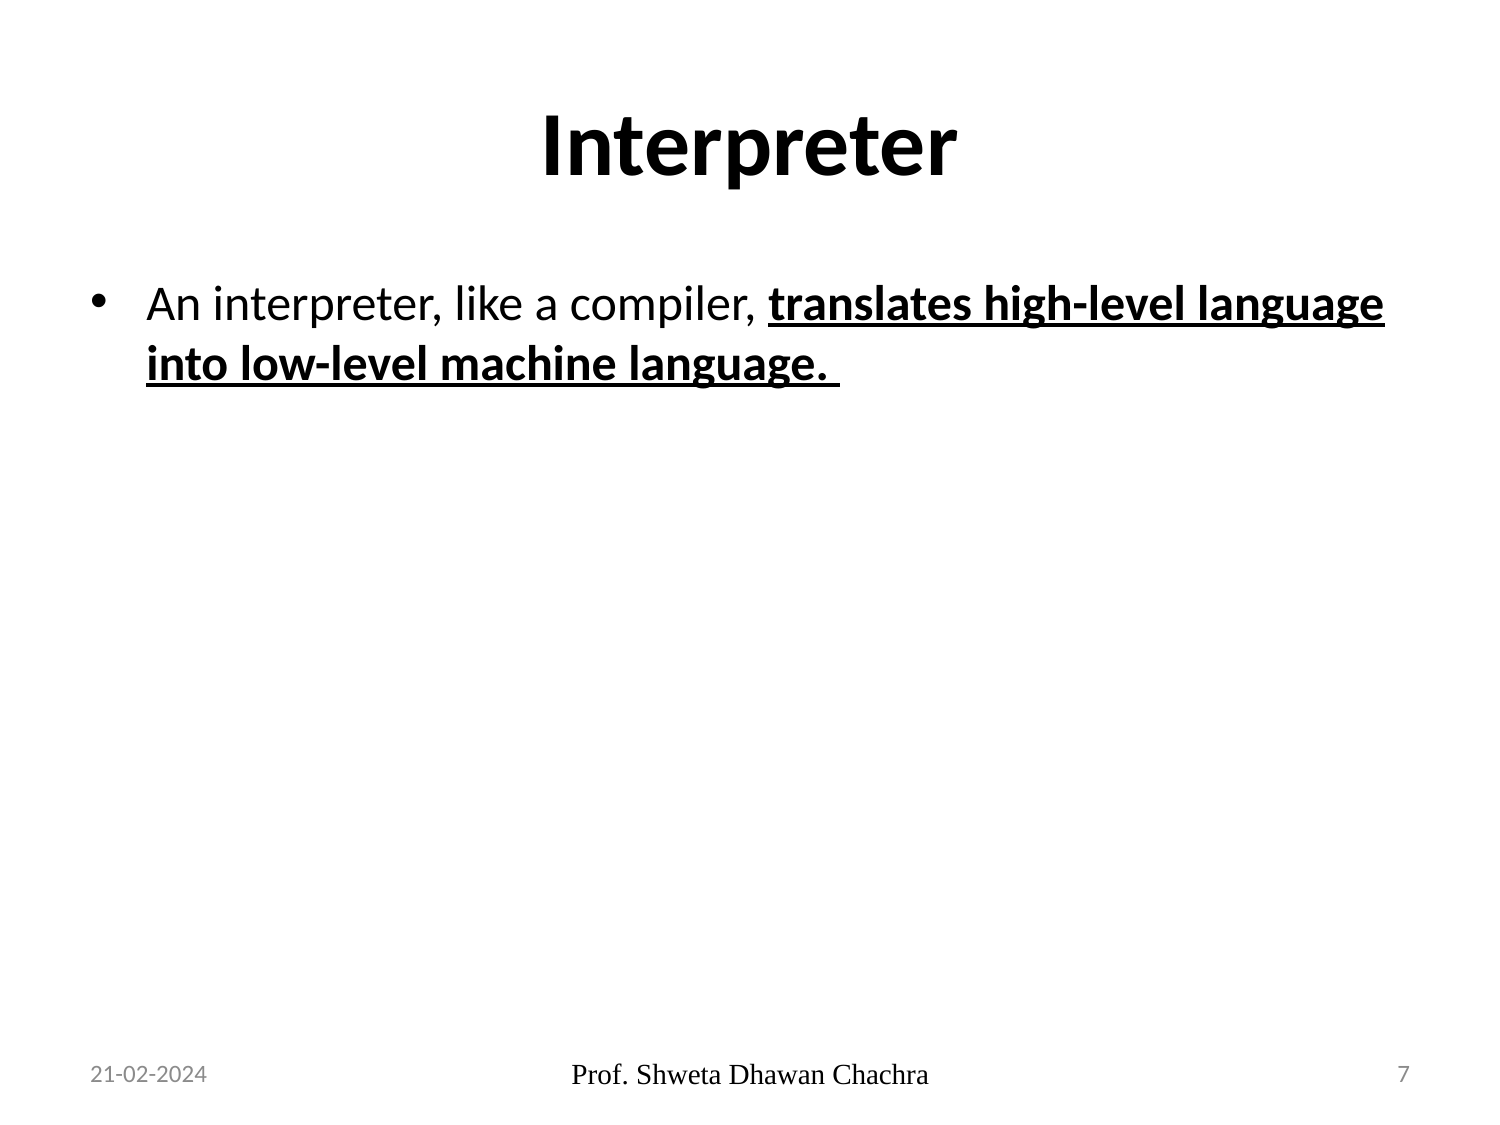

# Interpreter
An interpreter, like a compiler, translates high-level language into low-level machine language.

21-02-2024
Prof. Shweta Dhawan Chachra
7